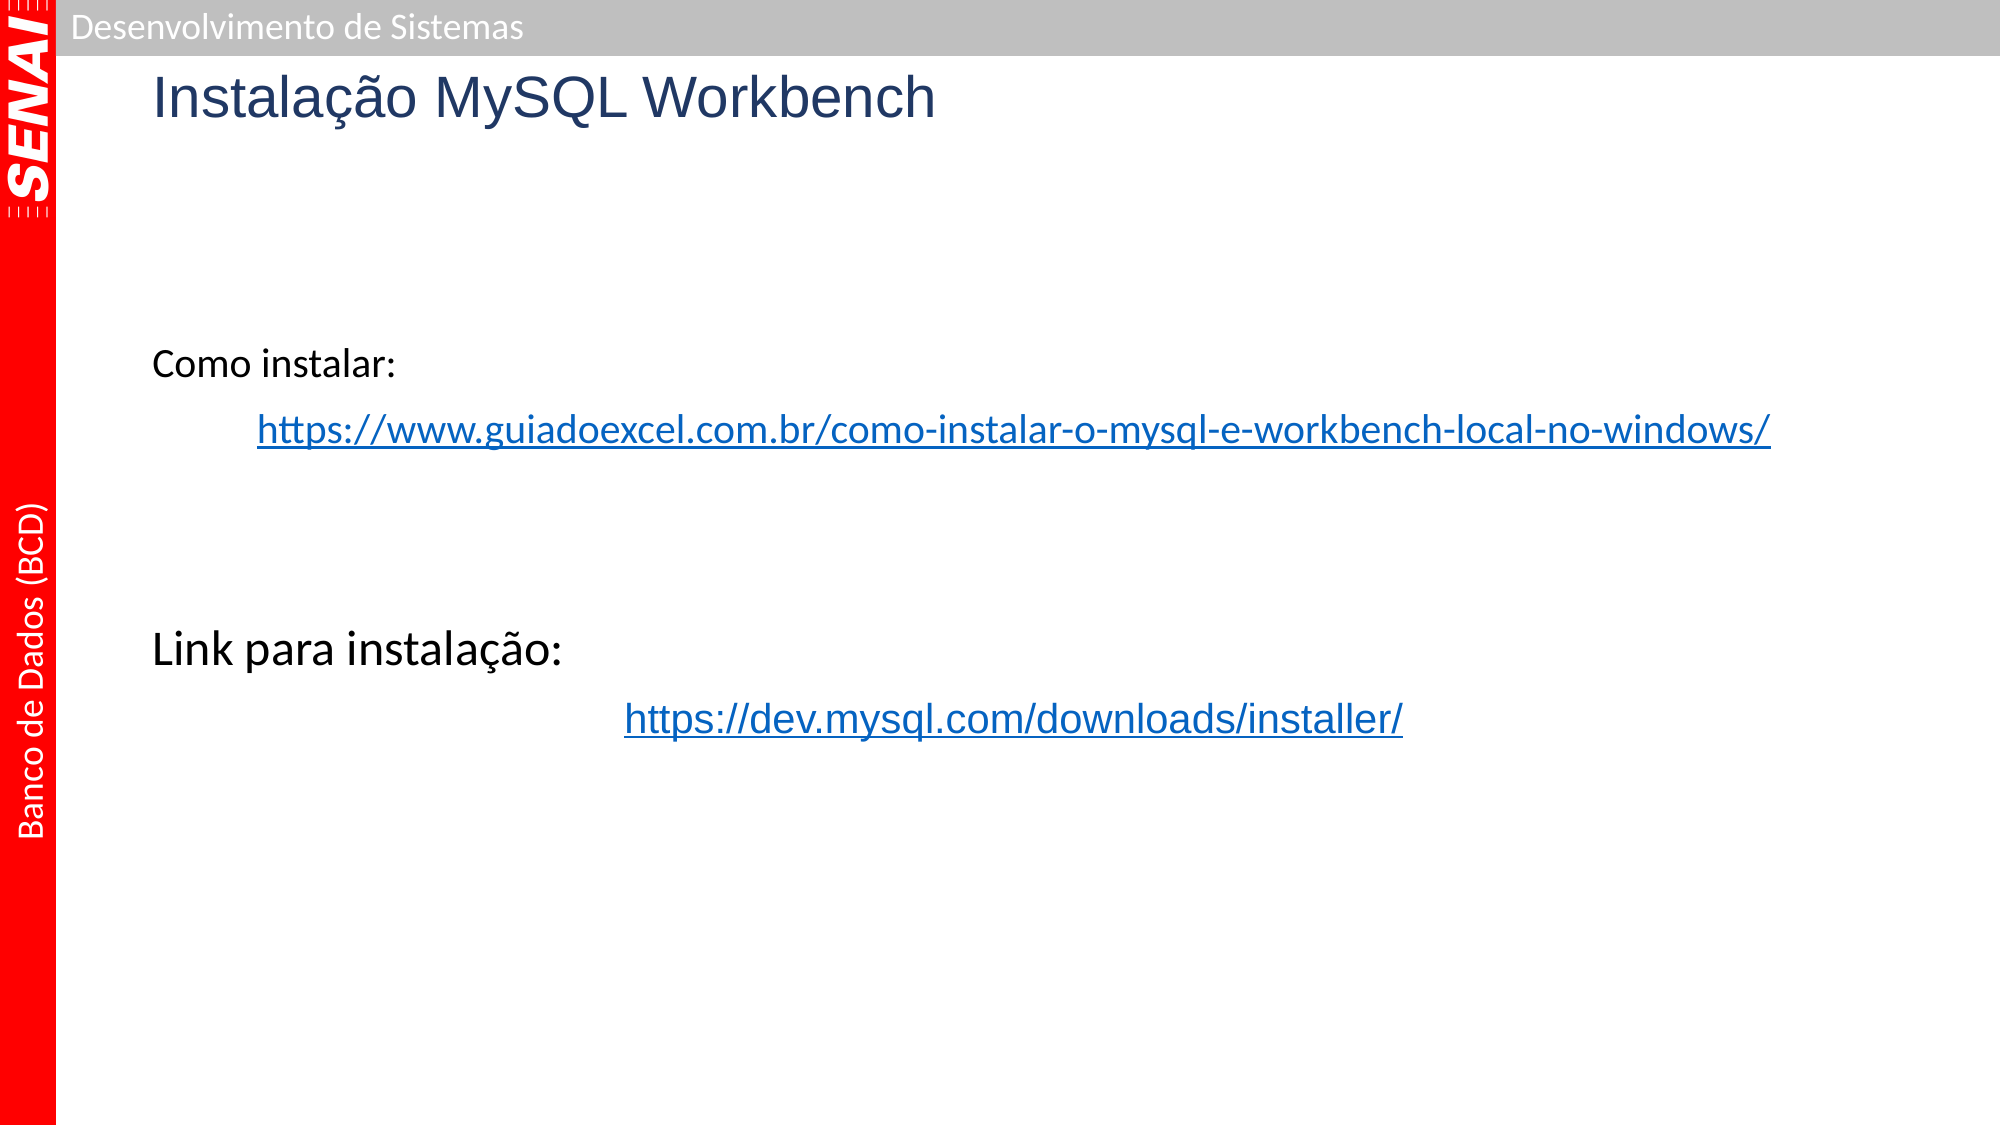

# Instalação MySQL Workbench

Como instalar:
https://www.guiadoexcel.com.br/como-instalar-o-mysql-e-workbench-local-no-windows/

Link para instalação:
https://dev.mysql.com/downloads/installer/